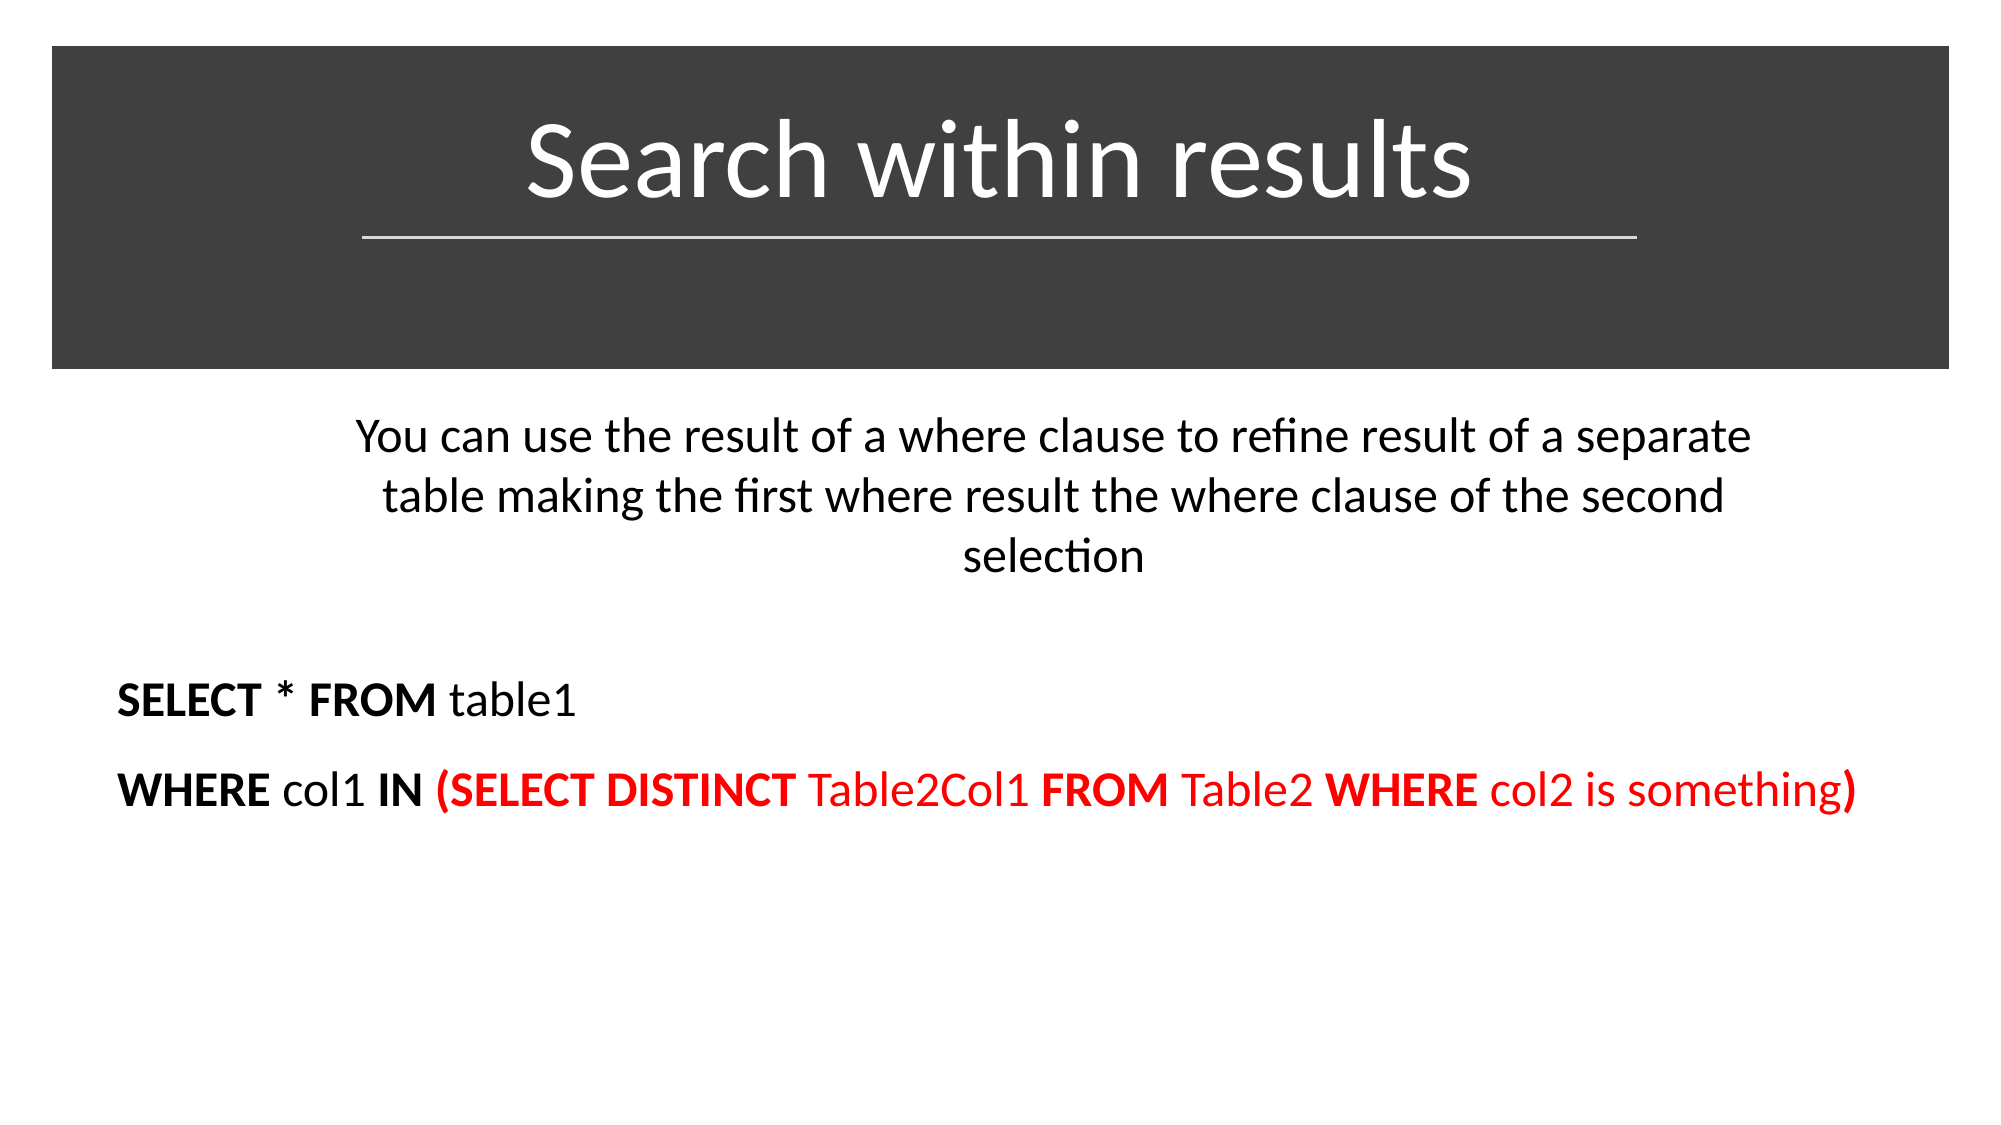

# Search within results
You can use the result of a where clause to refine result of a separate table making the first where result the where clause of the second selection
SELECT * FROM table1
WHERE col1 IN (SELECT DISTINCT Table2Col1 FROM Table2 WHERE col2 is something)